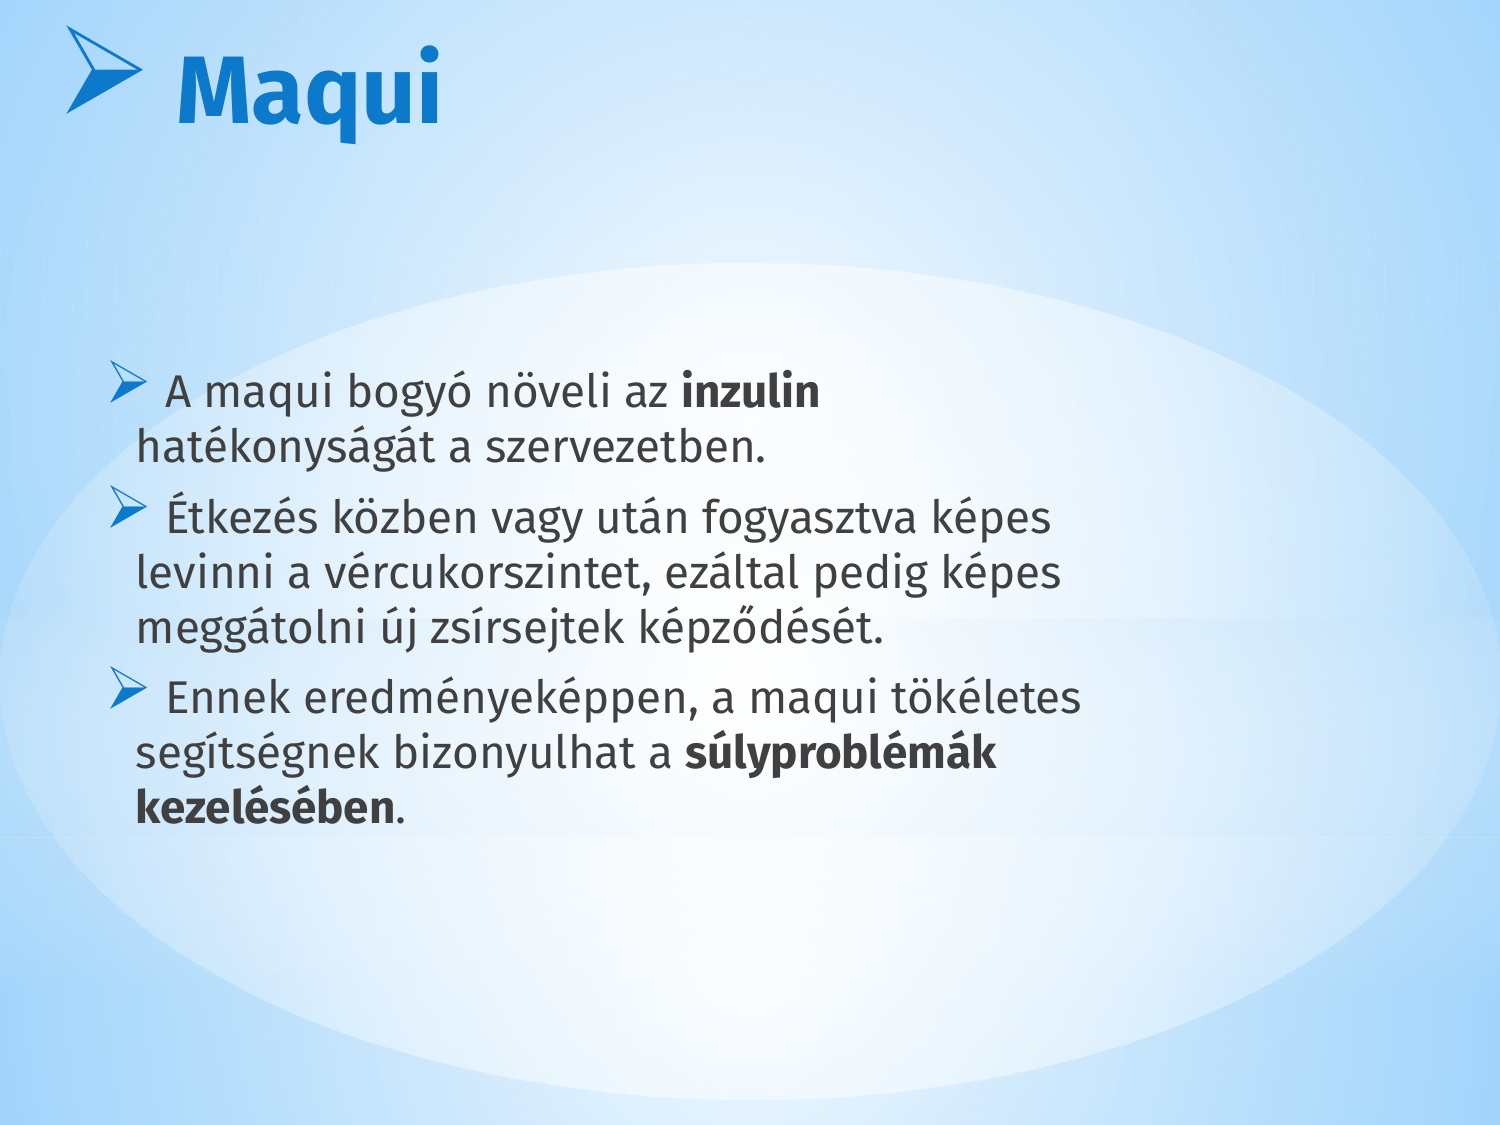

# Maqui
 A maqui bogyó növeli az inzulin hatékonyságát a szervezetben.
 Étkezés közben vagy után fogyasztva képes levinni a vércukorszintet, ezáltal pedig képes meggátolni új zsírsejtek képződését.
 Ennek eredményeképpen, a maqui tökéletes segítségnek bizonyulhat a súlyproblémák kezelésében.